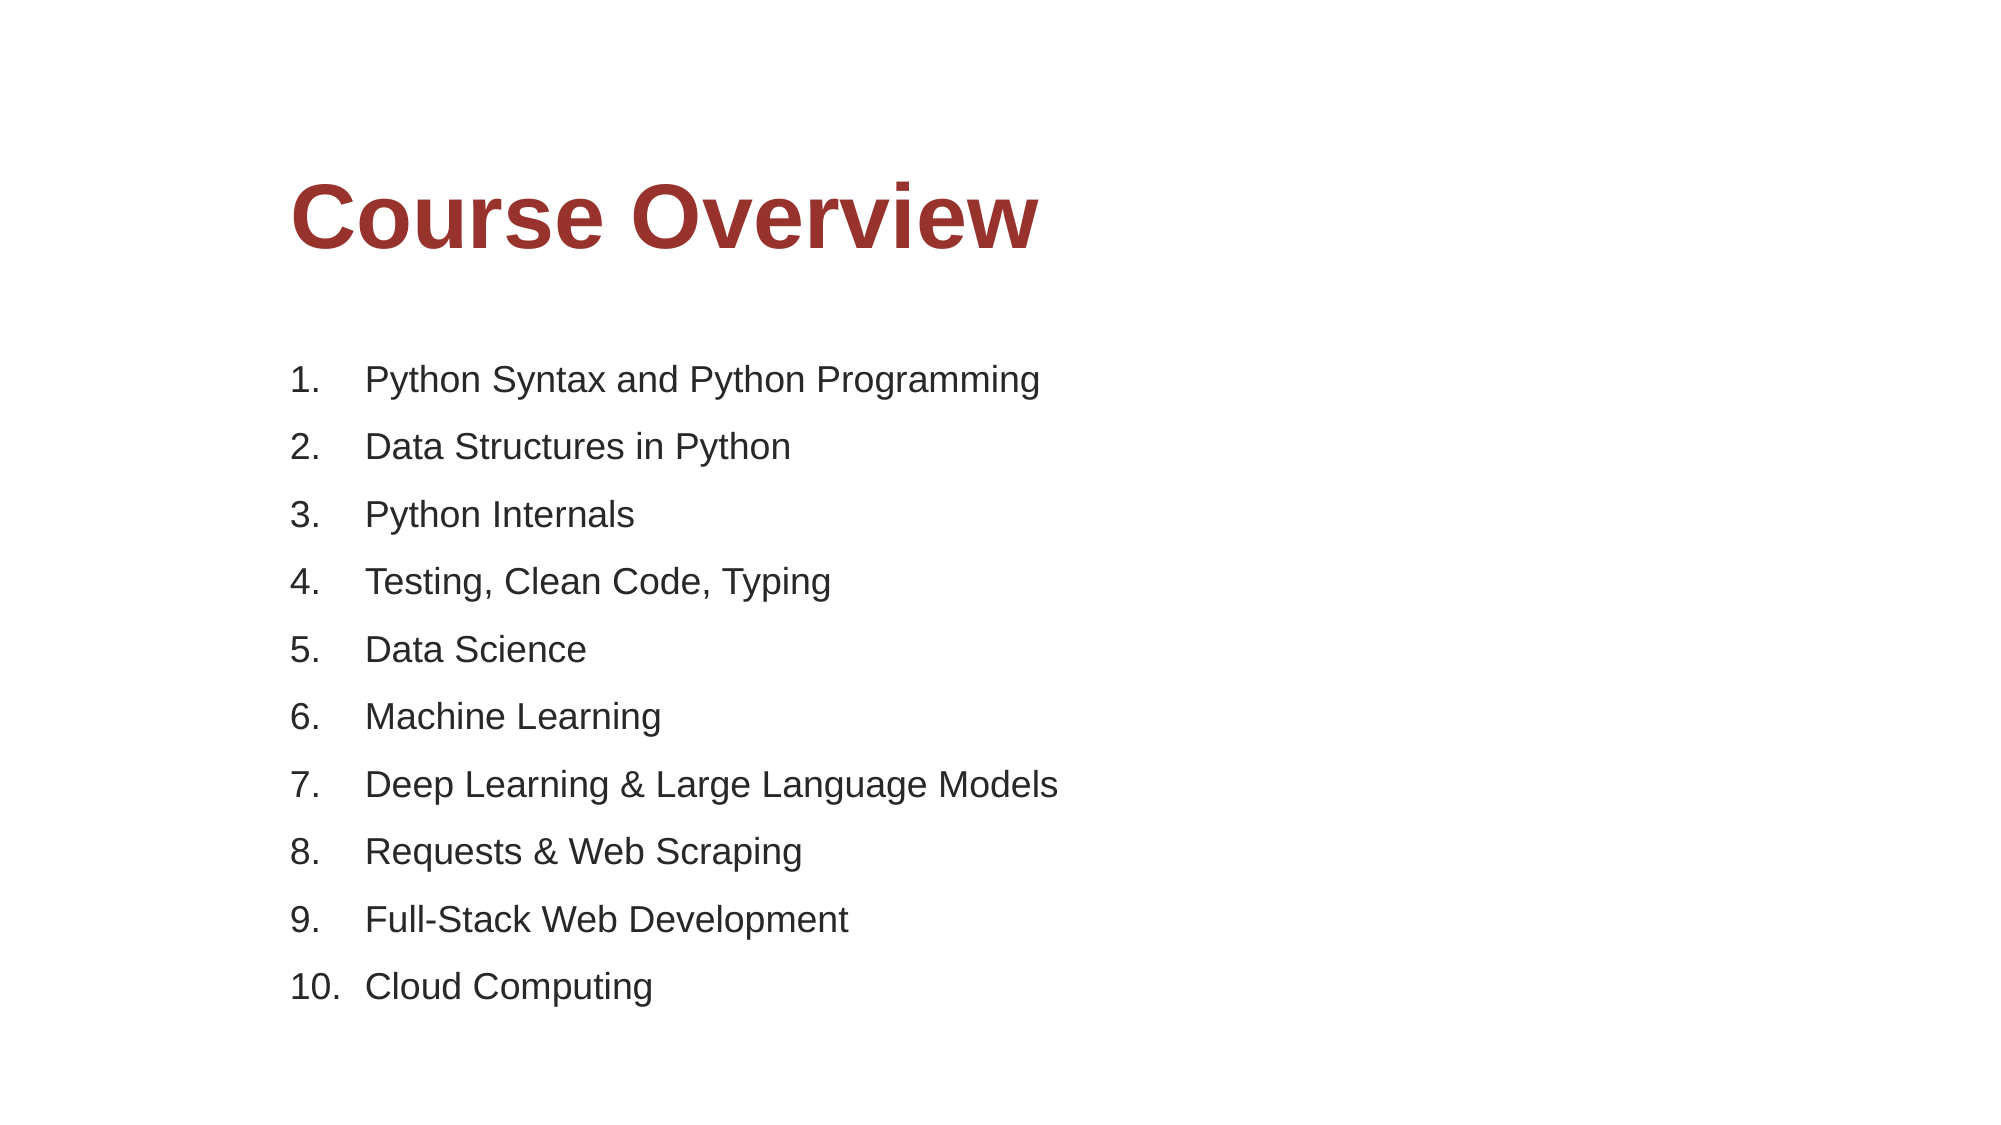

# Course Overview
Python Syntax and Python Programming
Data Structures in Python
Python Internals
Testing, Clean Code, Typing
Data Science
Machine Learning
Deep Learning & Large Language Models
Requests & Web Scraping
Full-Stack Web Development
Cloud Computing